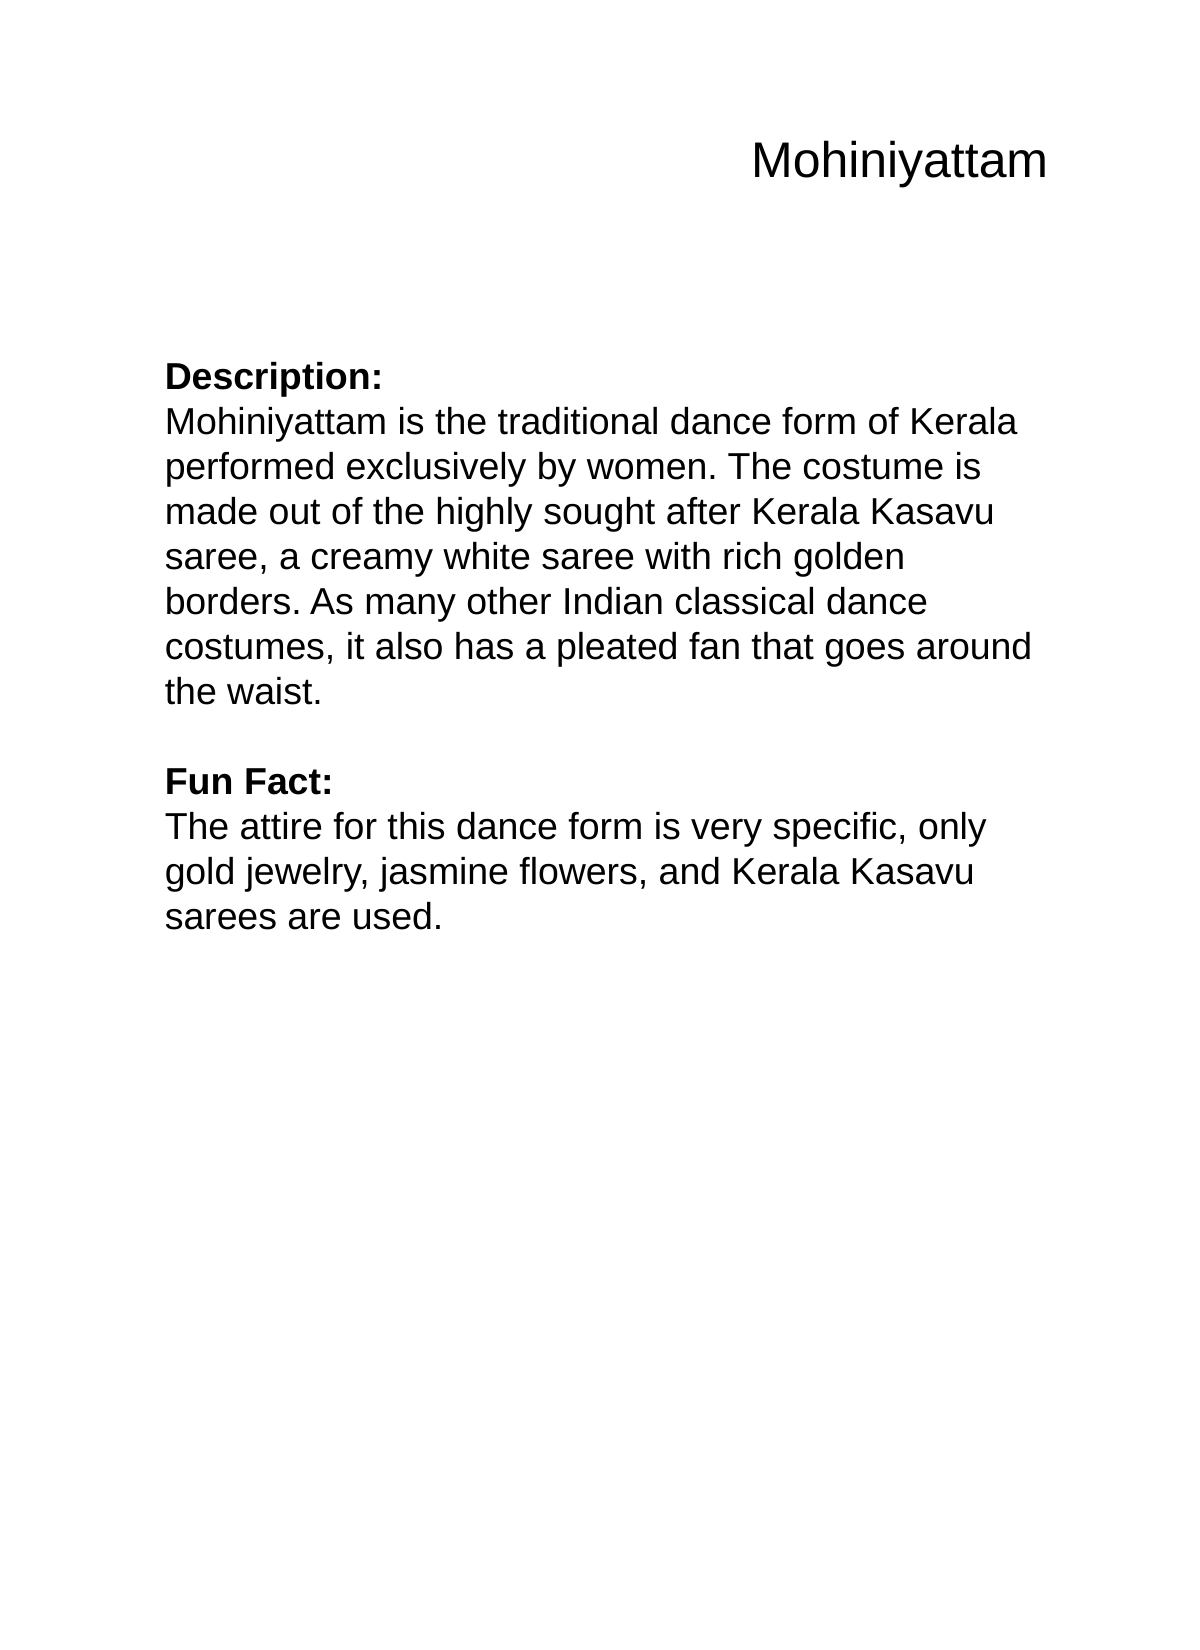

Mohiniyattam

Description:
Mohiniyattam is the traditional dance form of Kerala performed exclusively by women. The costume is made out of the highly sought after Kerala Kasavu saree, a creamy white saree with rich golden borders. As many other Indian classical dance costumes, it also has a pleated fan that goes around the waist.
Fun Fact:
The attire for this dance form is very specific, only gold jewelry, jasmine flowers, and Kerala Kasavu sarees are used.